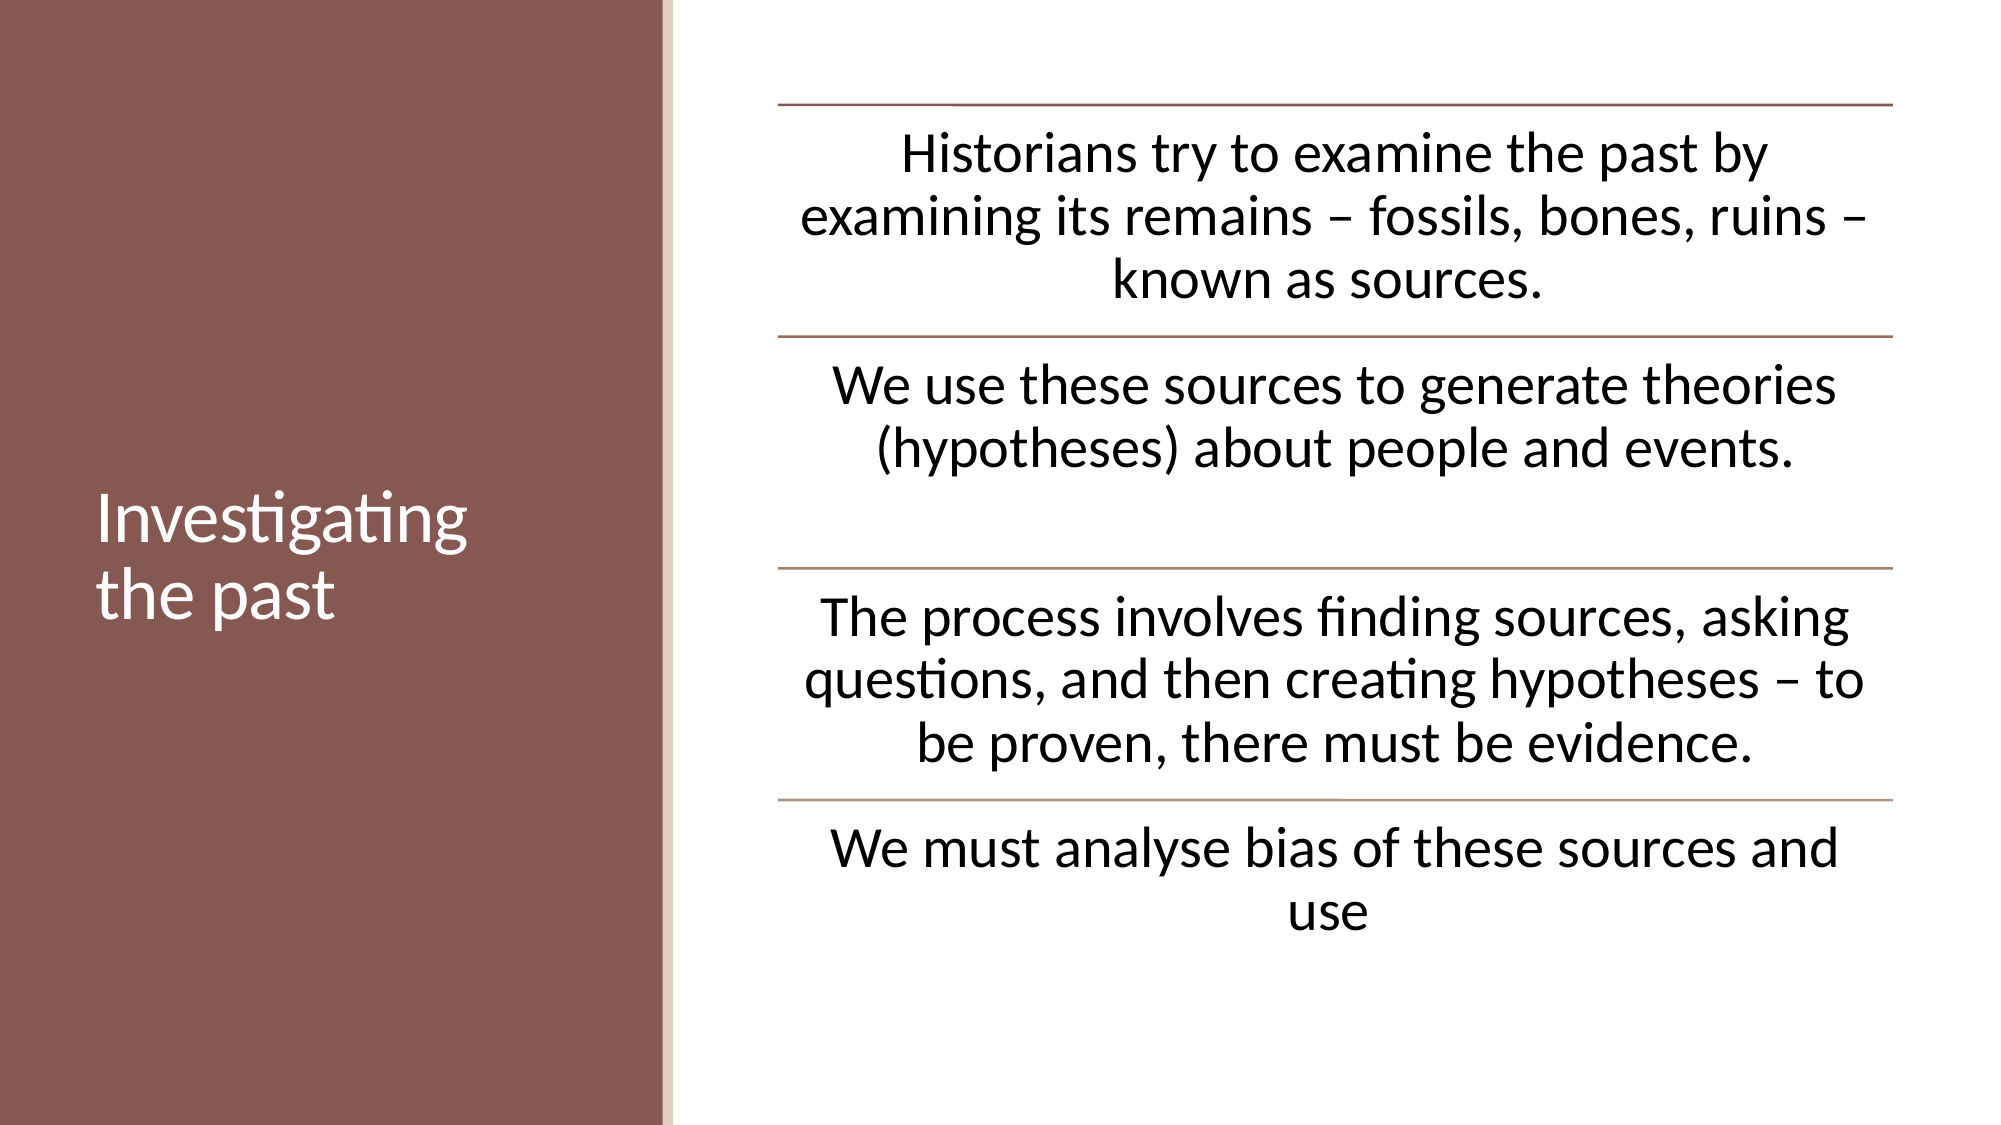

# Investigating the past
Historians try to examine the past by examining its remains – fossils, bones, ruins – known as sources.
We use these sources to generate theories (hypotheses) about people and events.
The process involves finding sources, asking questions, and then creating hypotheses – to be proven, there must be evidence.
We must analyse bias of these sources and use